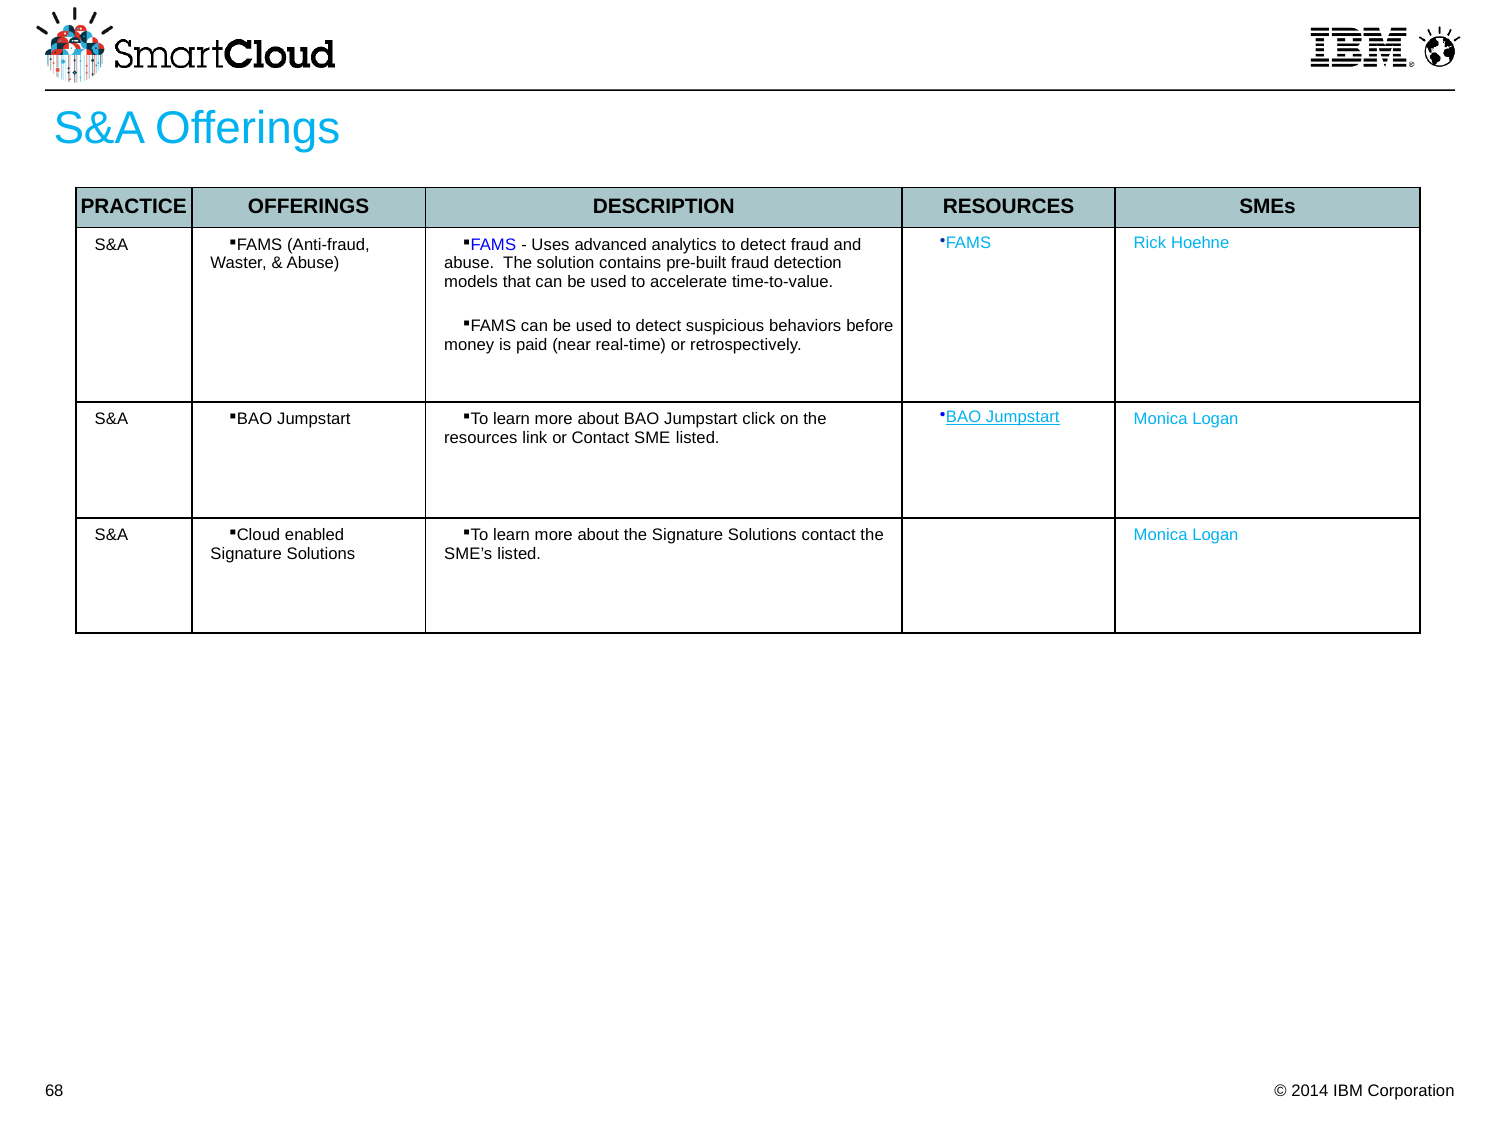

S&A Offerings
| PRACTICE | OFFERINGS | DESCRIPTION | RESOURCES | SMEs |
| --- | --- | --- | --- | --- |
| S&A | FAMS (Anti-fraud, Waster, & Abuse) | FAMS - Uses advanced analytics to detect fraud and abuse. The solution contains pre-built fraud detection models that can be used to accelerate time-to-value. FAMS can be used to detect suspicious behaviors before money is paid (near real-time) or retrospectively. | FAMS | Rick Hoehne |
| S&A | BAO Jumpstart | To learn more about BAO Jumpstart click on the resources link or Contact SME listed. | BAO Jumpstart | Monica Logan |
| S&A | Cloud enabled Signature Solutions | To learn more about the Signature Solutions contact the SME’s listed. |  | Monica Logan |
68